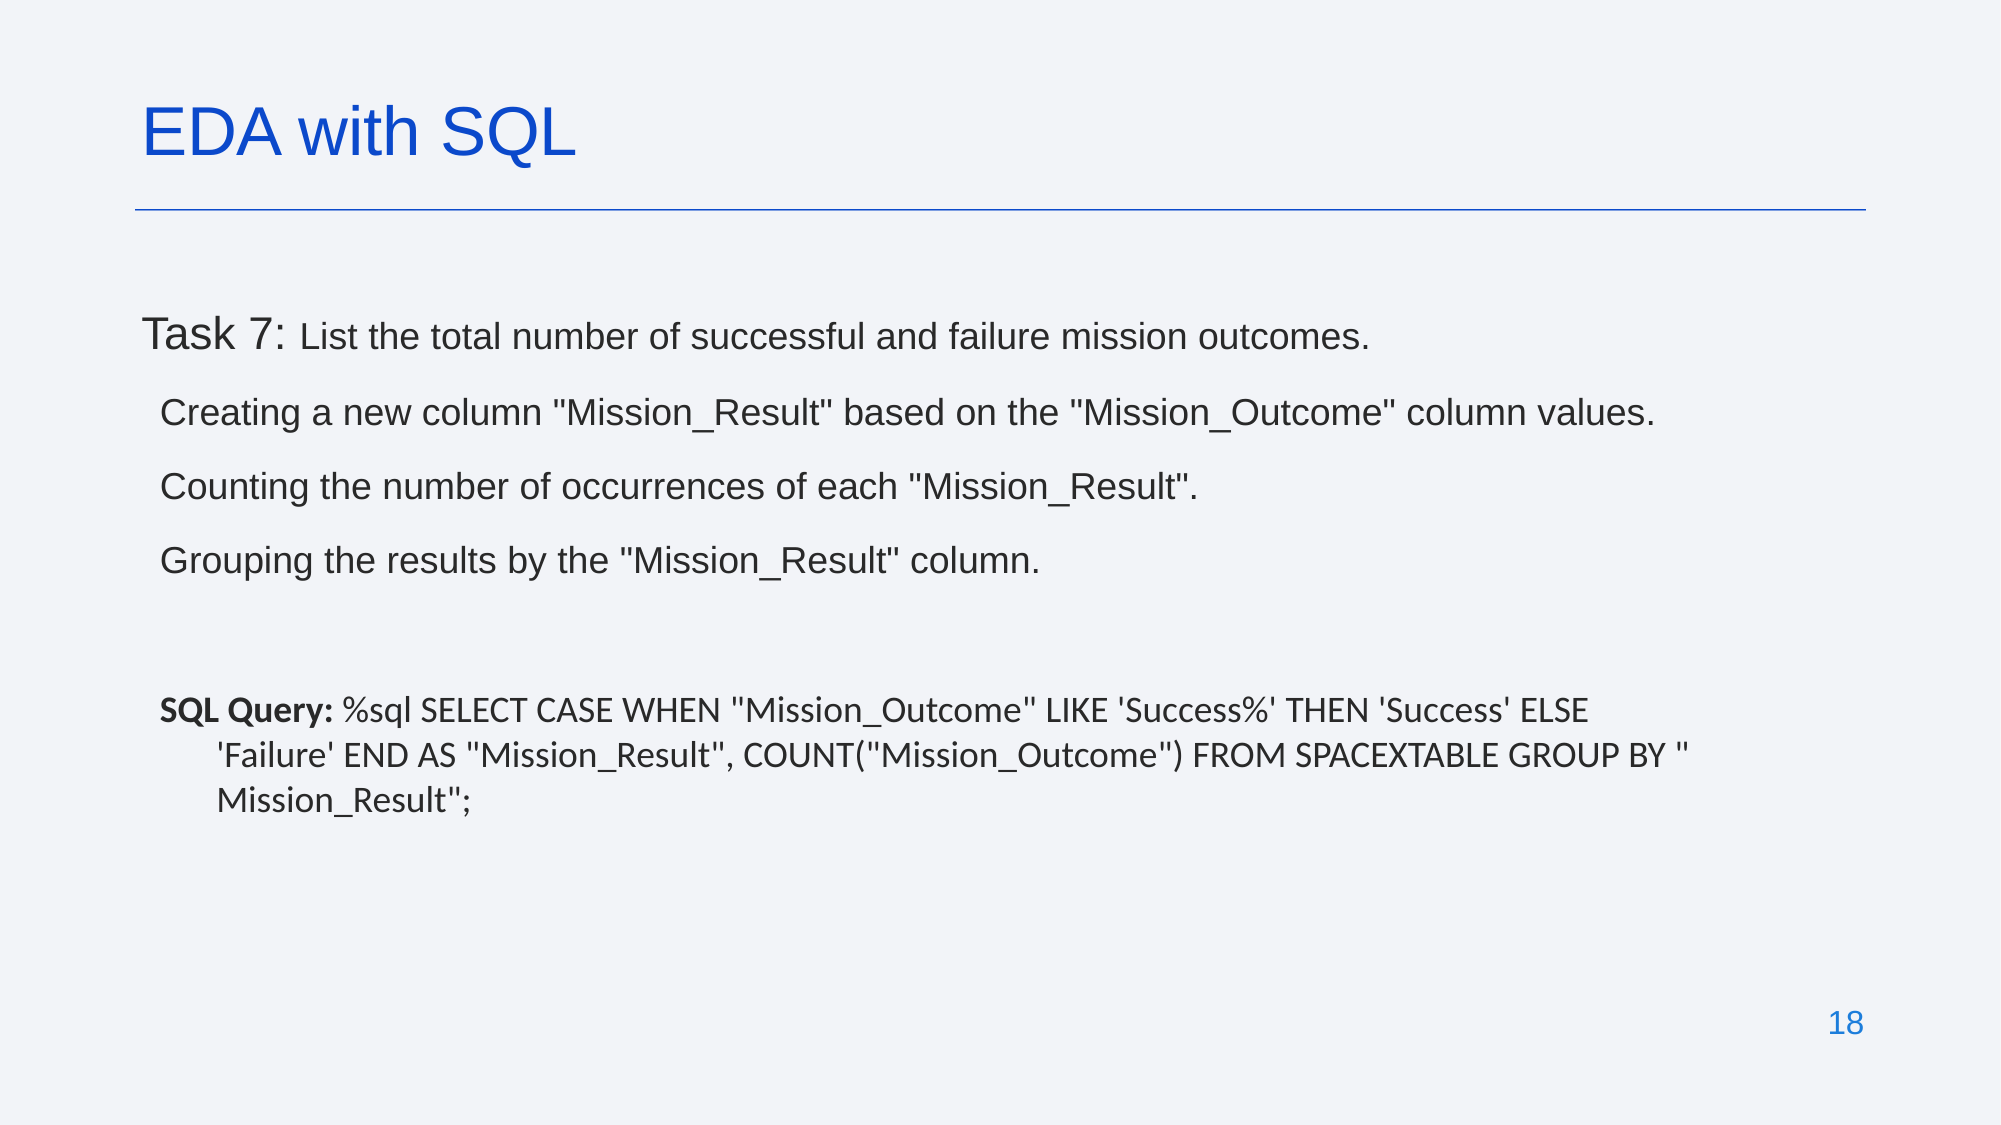

EDA with SQL
Task 7: List the total number of successful and failure mission outcomes.
Creating a new column "Mission_Result" based on the "Mission_Outcome" column values.
Counting the number of occurrences of each "Mission_Result".
Grouping the results by the "Mission_Result" column.

SQL Query: %sql SELECT CASE WHEN "Mission_Outcome" LIKE 'Success%' THEN 'Success' ELSE 'Failure' END AS "Mission_Result", COUNT("Mission_Outcome") FROM SPACEXTABLE GROUP BY "Mission_Result";

18